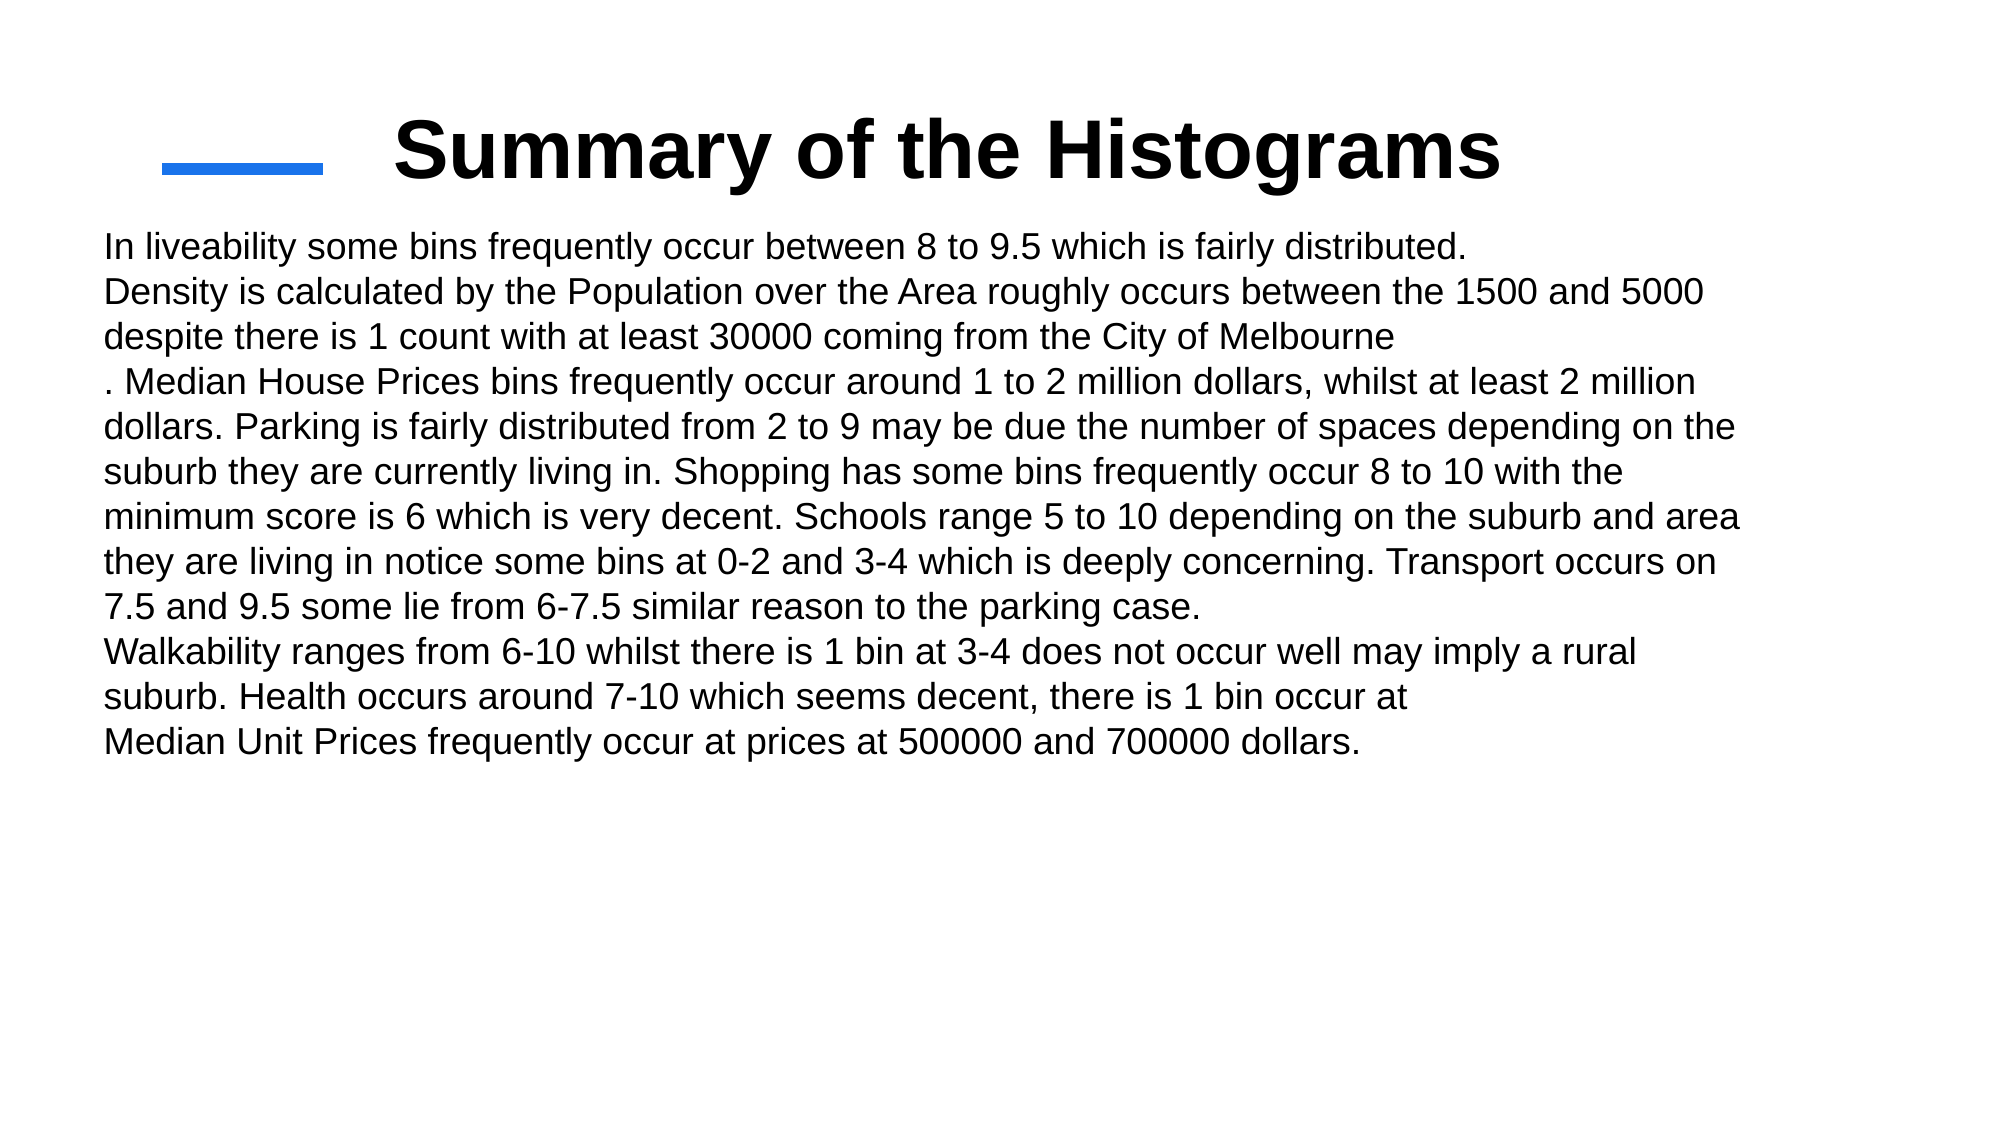

Summary of the Histograms
In liveability some bins frequently occur between 8 to 9.5 which is fairly distributed.
Density is calculated by the Population over the Area roughly occurs between the 1500 and 5000 despite there is 1 count with at least 30000 coming from the City of Melbourne
. Median House Prices bins frequently occur around 1 to 2 million dollars, whilst at least 2 million dollars. Parking is fairly distributed from 2 to 9 may be due the number of spaces depending on the suburb they are currently living in. Shopping has some bins frequently occur 8 to 10 with the minimum score is 6 which is very decent. Schools range 5 to 10 depending on the suburb and area they are living in notice some bins at 0-2 and 3-4 which is deeply concerning. Transport occurs on 7.5 and 9.5 some lie from 6-7.5 similar reason to the parking case.
Walkability ranges from 6-10 whilst there is 1 bin at 3-4 does not occur well may imply a rural suburb. Health occurs around 7-10 which seems decent, there is 1 bin occur at
Median Unit Prices frequently occur at prices at 500000 and 700000 dollars.